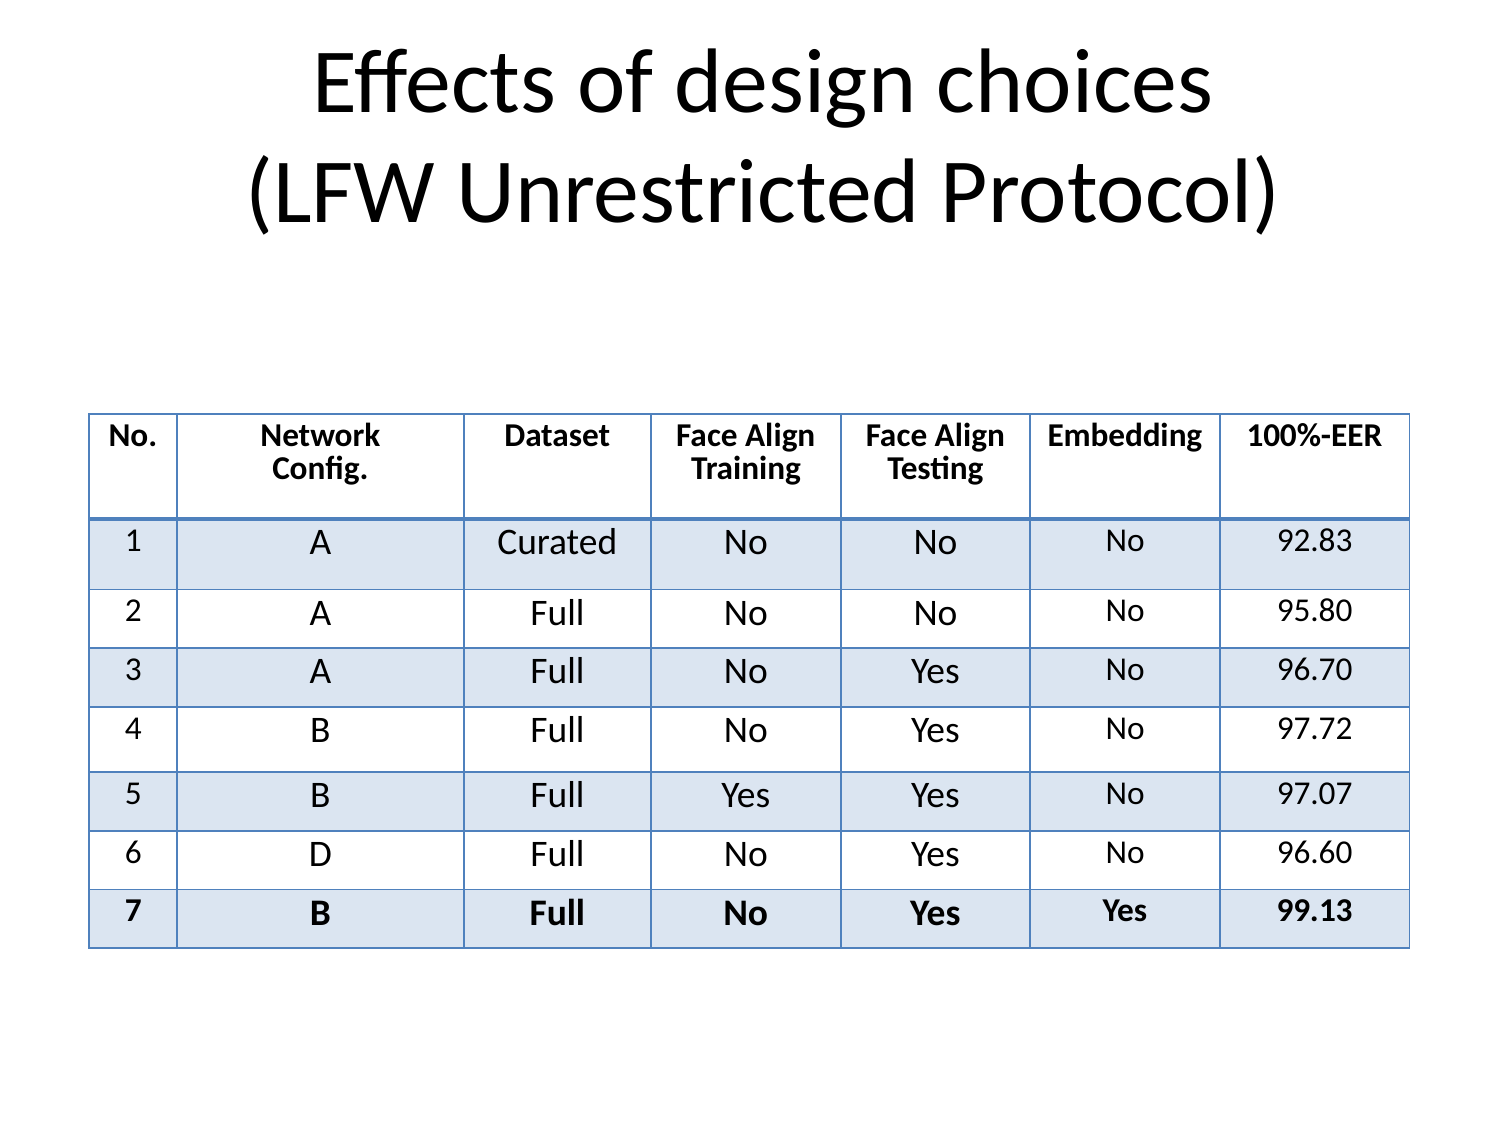

# Effects of design choices (LFW Unrestricted Protocol)
| No. | Network Config. | Dataset | Face Align Training | Face Align Testing | Embedding | 100%-EER |
| --- | --- | --- | --- | --- | --- | --- |
| 1 | A | Curated | No | No | No | 92.83 |
| 2 | A | Full | No | No | No | 95.80 |
| 3 | A | Full | No | Yes | No | 96.70 |
| 4 | B | Full | No | Yes | No | 97.72 |
| 5 | B | Full | Yes | Yes | No | 97.07 |
| 6 | D | Full | No | Yes | No | 96.60 |
| 7 | B | Full | No | Yes | Yes | 99.13 |